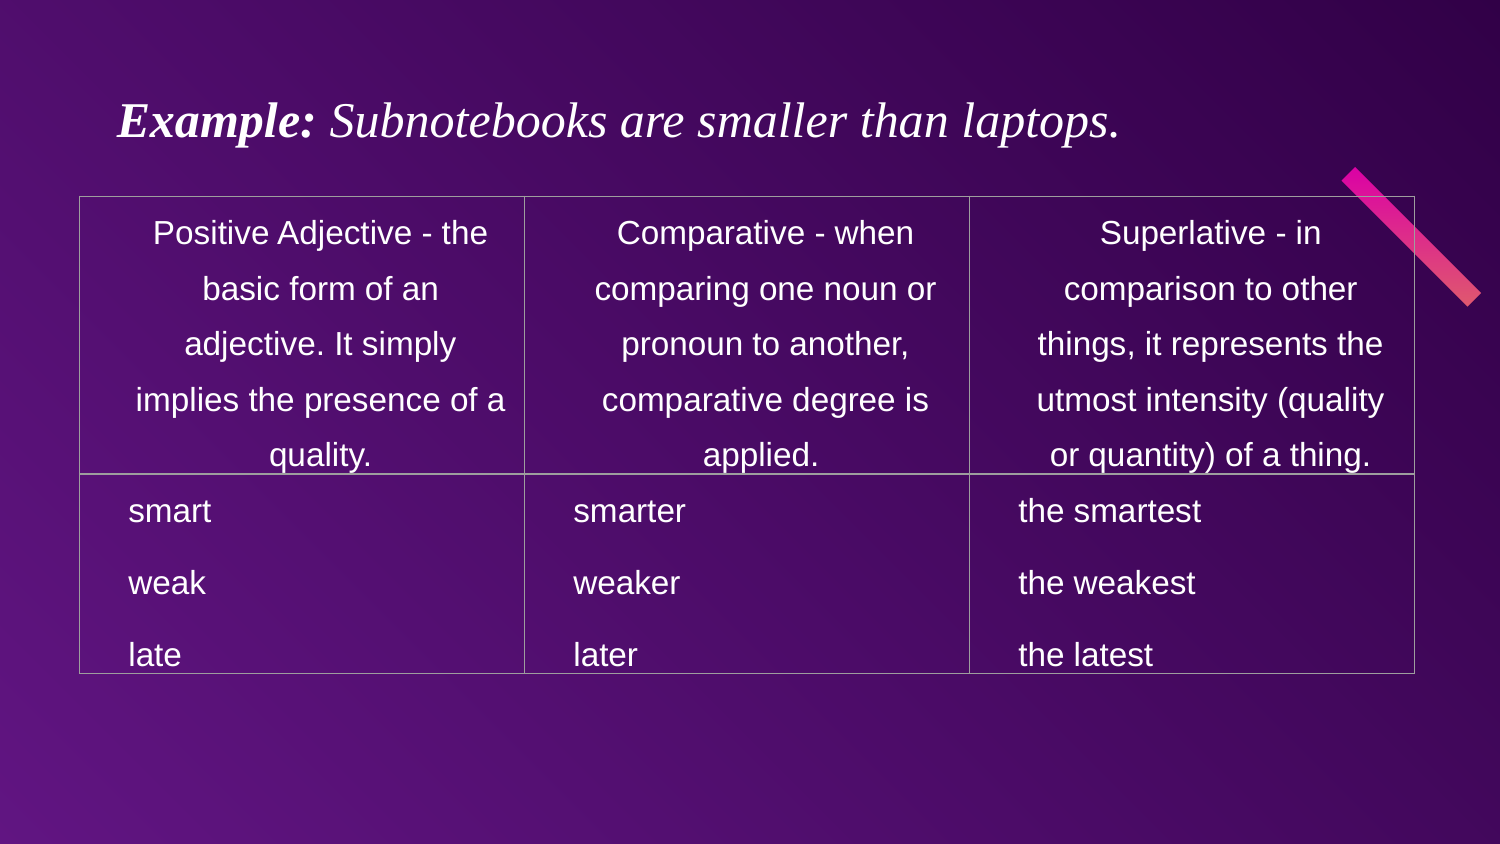

# Example: Subnotebooks are smaller than laptops.
| Positive Adjective - the basic form of an adjective. It simply implies the presence of a quality. | Comparative - when comparing one noun or pronoun to another, comparative degree is applied. | Superlative - in comparison to other things, it represents the utmost intensity (quality or quantity) of a thing. |
| --- | --- | --- |
| smart weak late | smarter weaker later | the smartest the weakest the latest |